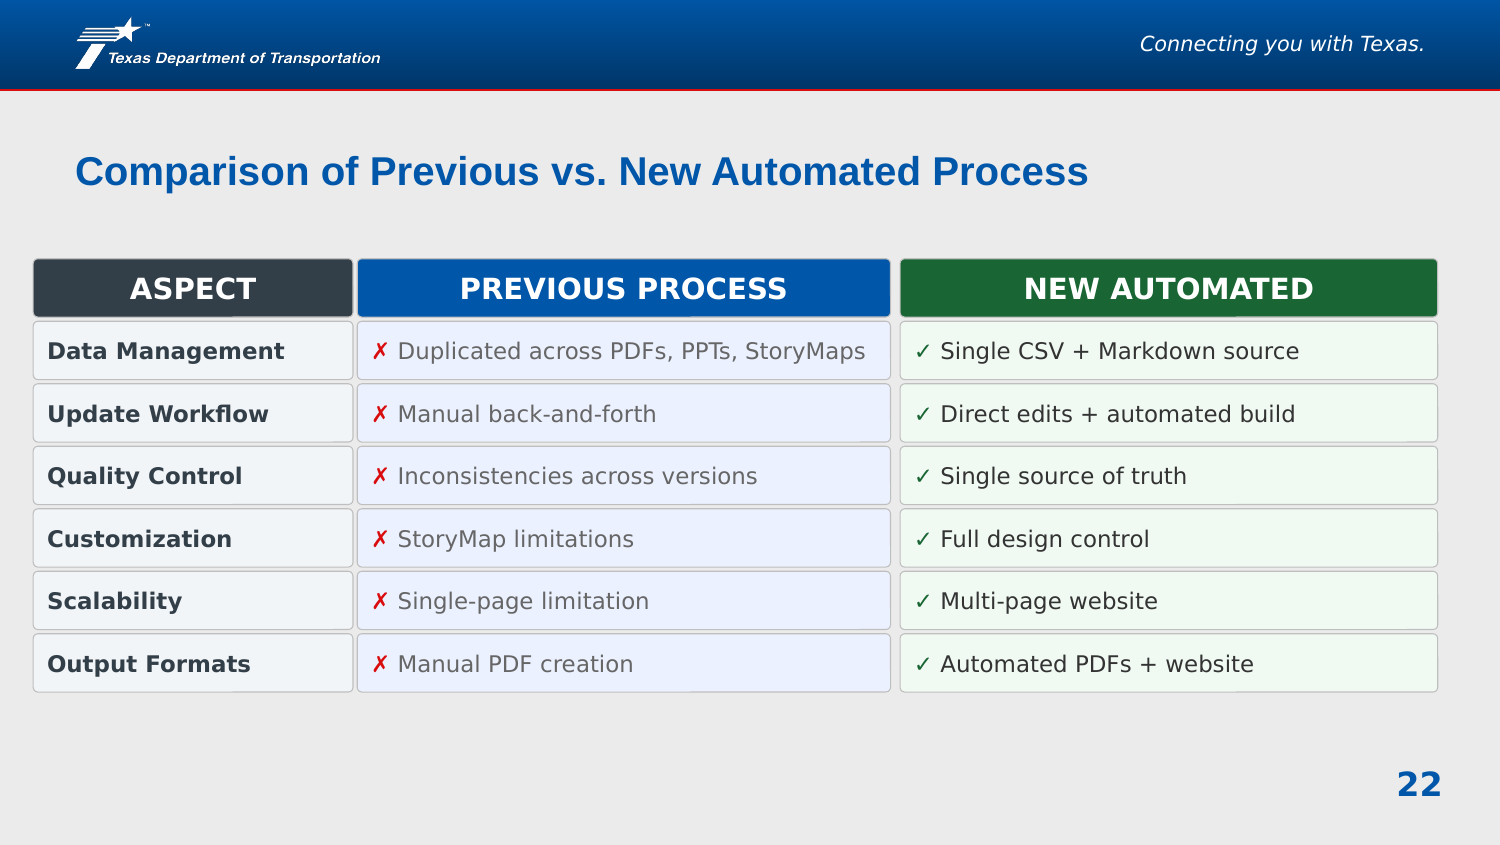

# Comparison of Previous vs. New Automated Process
ASPECT
PREVIOUS PROCESS
NEW AUTOMATED
Data Management
✗ Duplicated across PDFs, PPTs, StoryMaps
✓ Single CSV + Markdown source
Update Workflow
✗ Manual back-and-forth
✓ Direct edits + automated build
Quality Control
✗ Inconsistencies across versions
✓ Single source of truth
Customization
✗ StoryMap limitations
✓ Full design control
Scalability
✗ Single-page limitation
✓ Multi-page website
Output Formats
✗ Manual PDF creation
✓ Automated PDFs + website